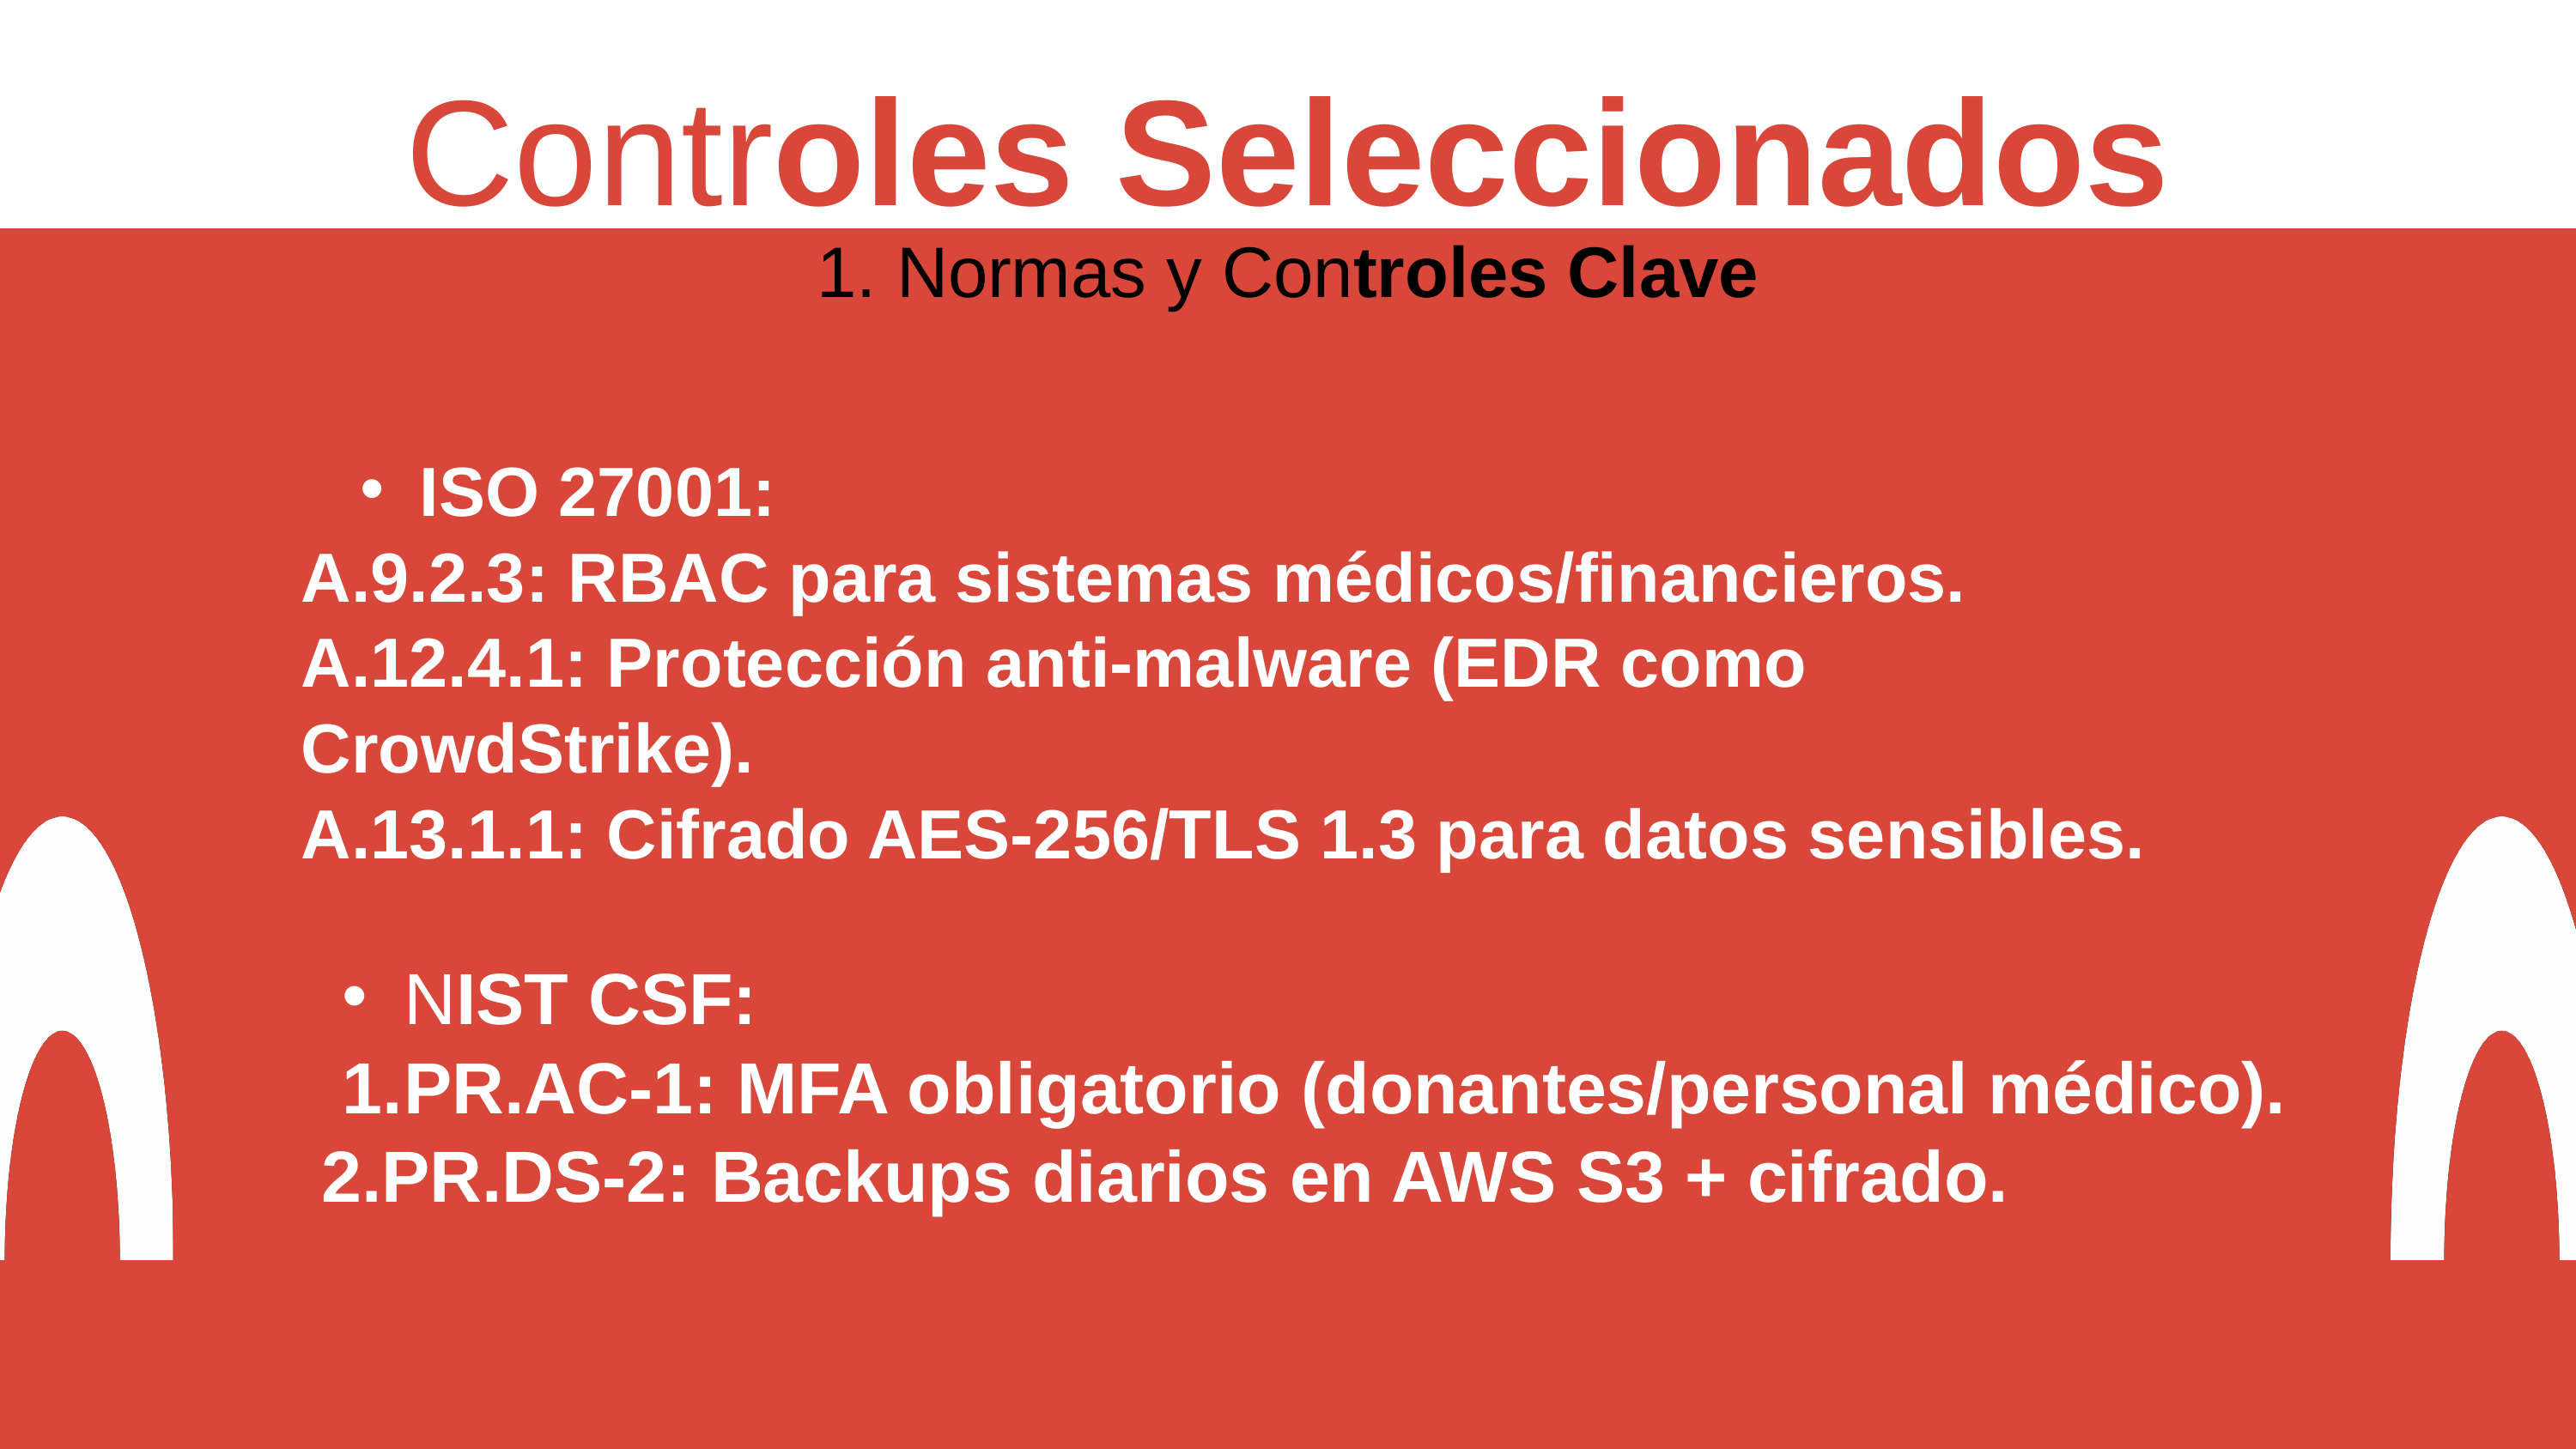

Controles Seleccionados
1. Normas y Controles Clave

ISO 27001:
A.9.2.3: RBAC para sistemas médicos/financieros.
A.12.4.1: Protección anti-malware (EDR como CrowdStrike).
A.13.1.1: Cifrado AES-256/TLS 1.3 para datos sensibles.

NIST CSF:
PR.AC-1: MFA obligatorio (donantes/personal médico).
  2.PR.DS-2: Backups diarios en AWS S3 + cifrado.